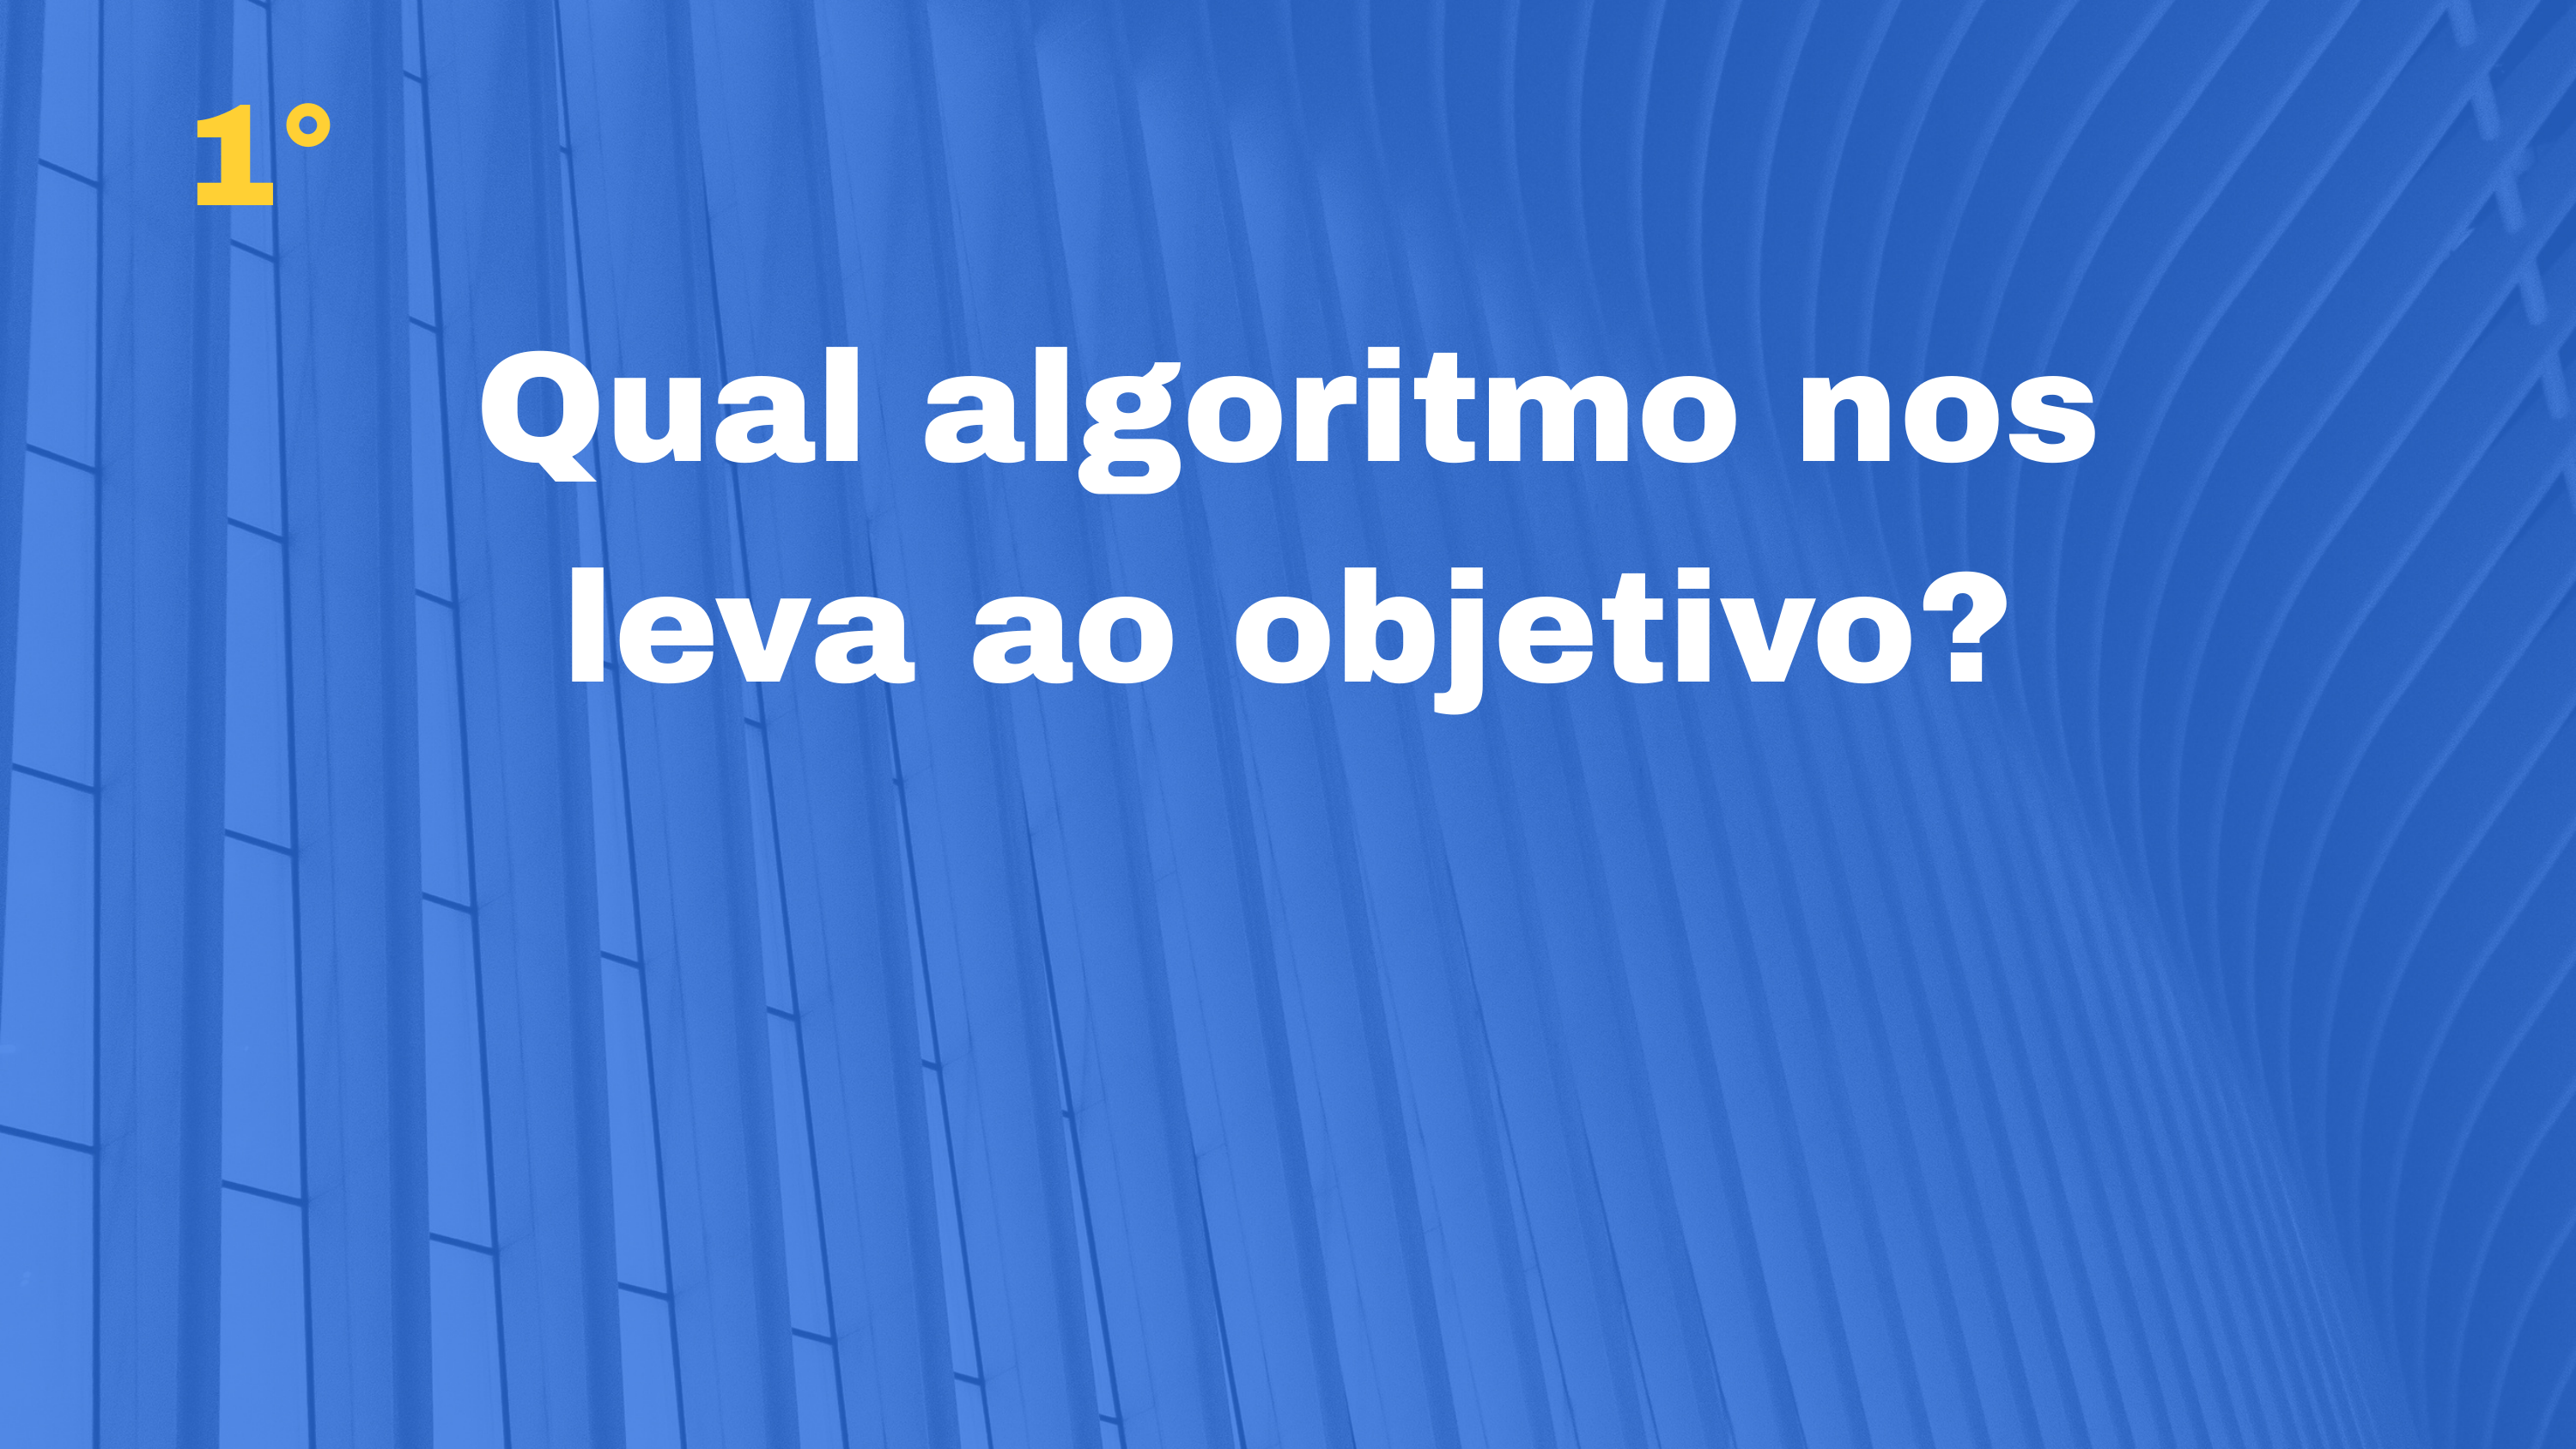

1°
Qual algoritmo nos leva ao objetivo?